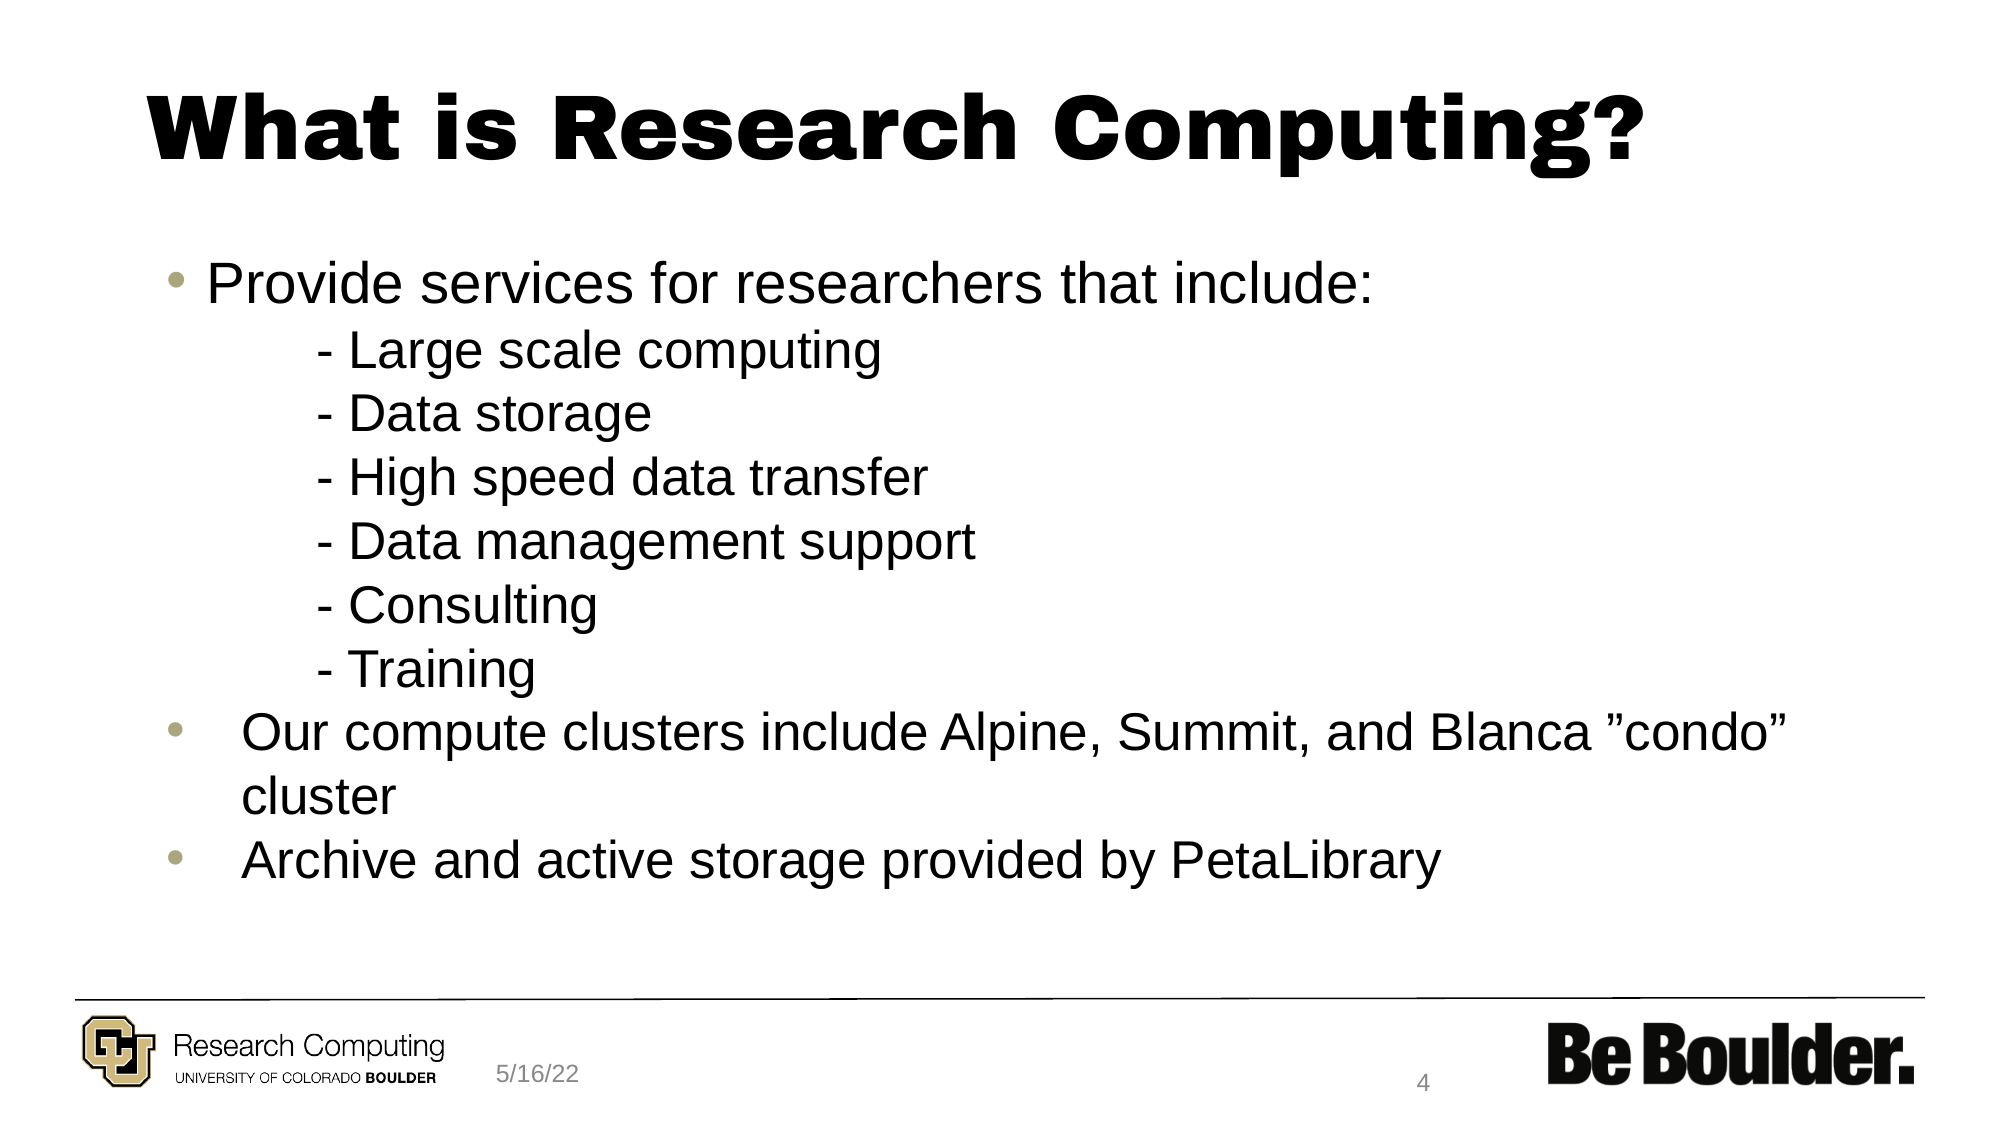

# What is Research Computing?
Provide services for researchers that include:
	- Large scale computing
	- Data storage
	- High speed data transfer
	- Data management support
	- Consulting
	- Training
Our compute clusters include Alpine, Summit, and Blanca ”condo” cluster
Archive and active storage provided by PetaLibrary

5/16/22
4
SC Spinup 1 - Linux